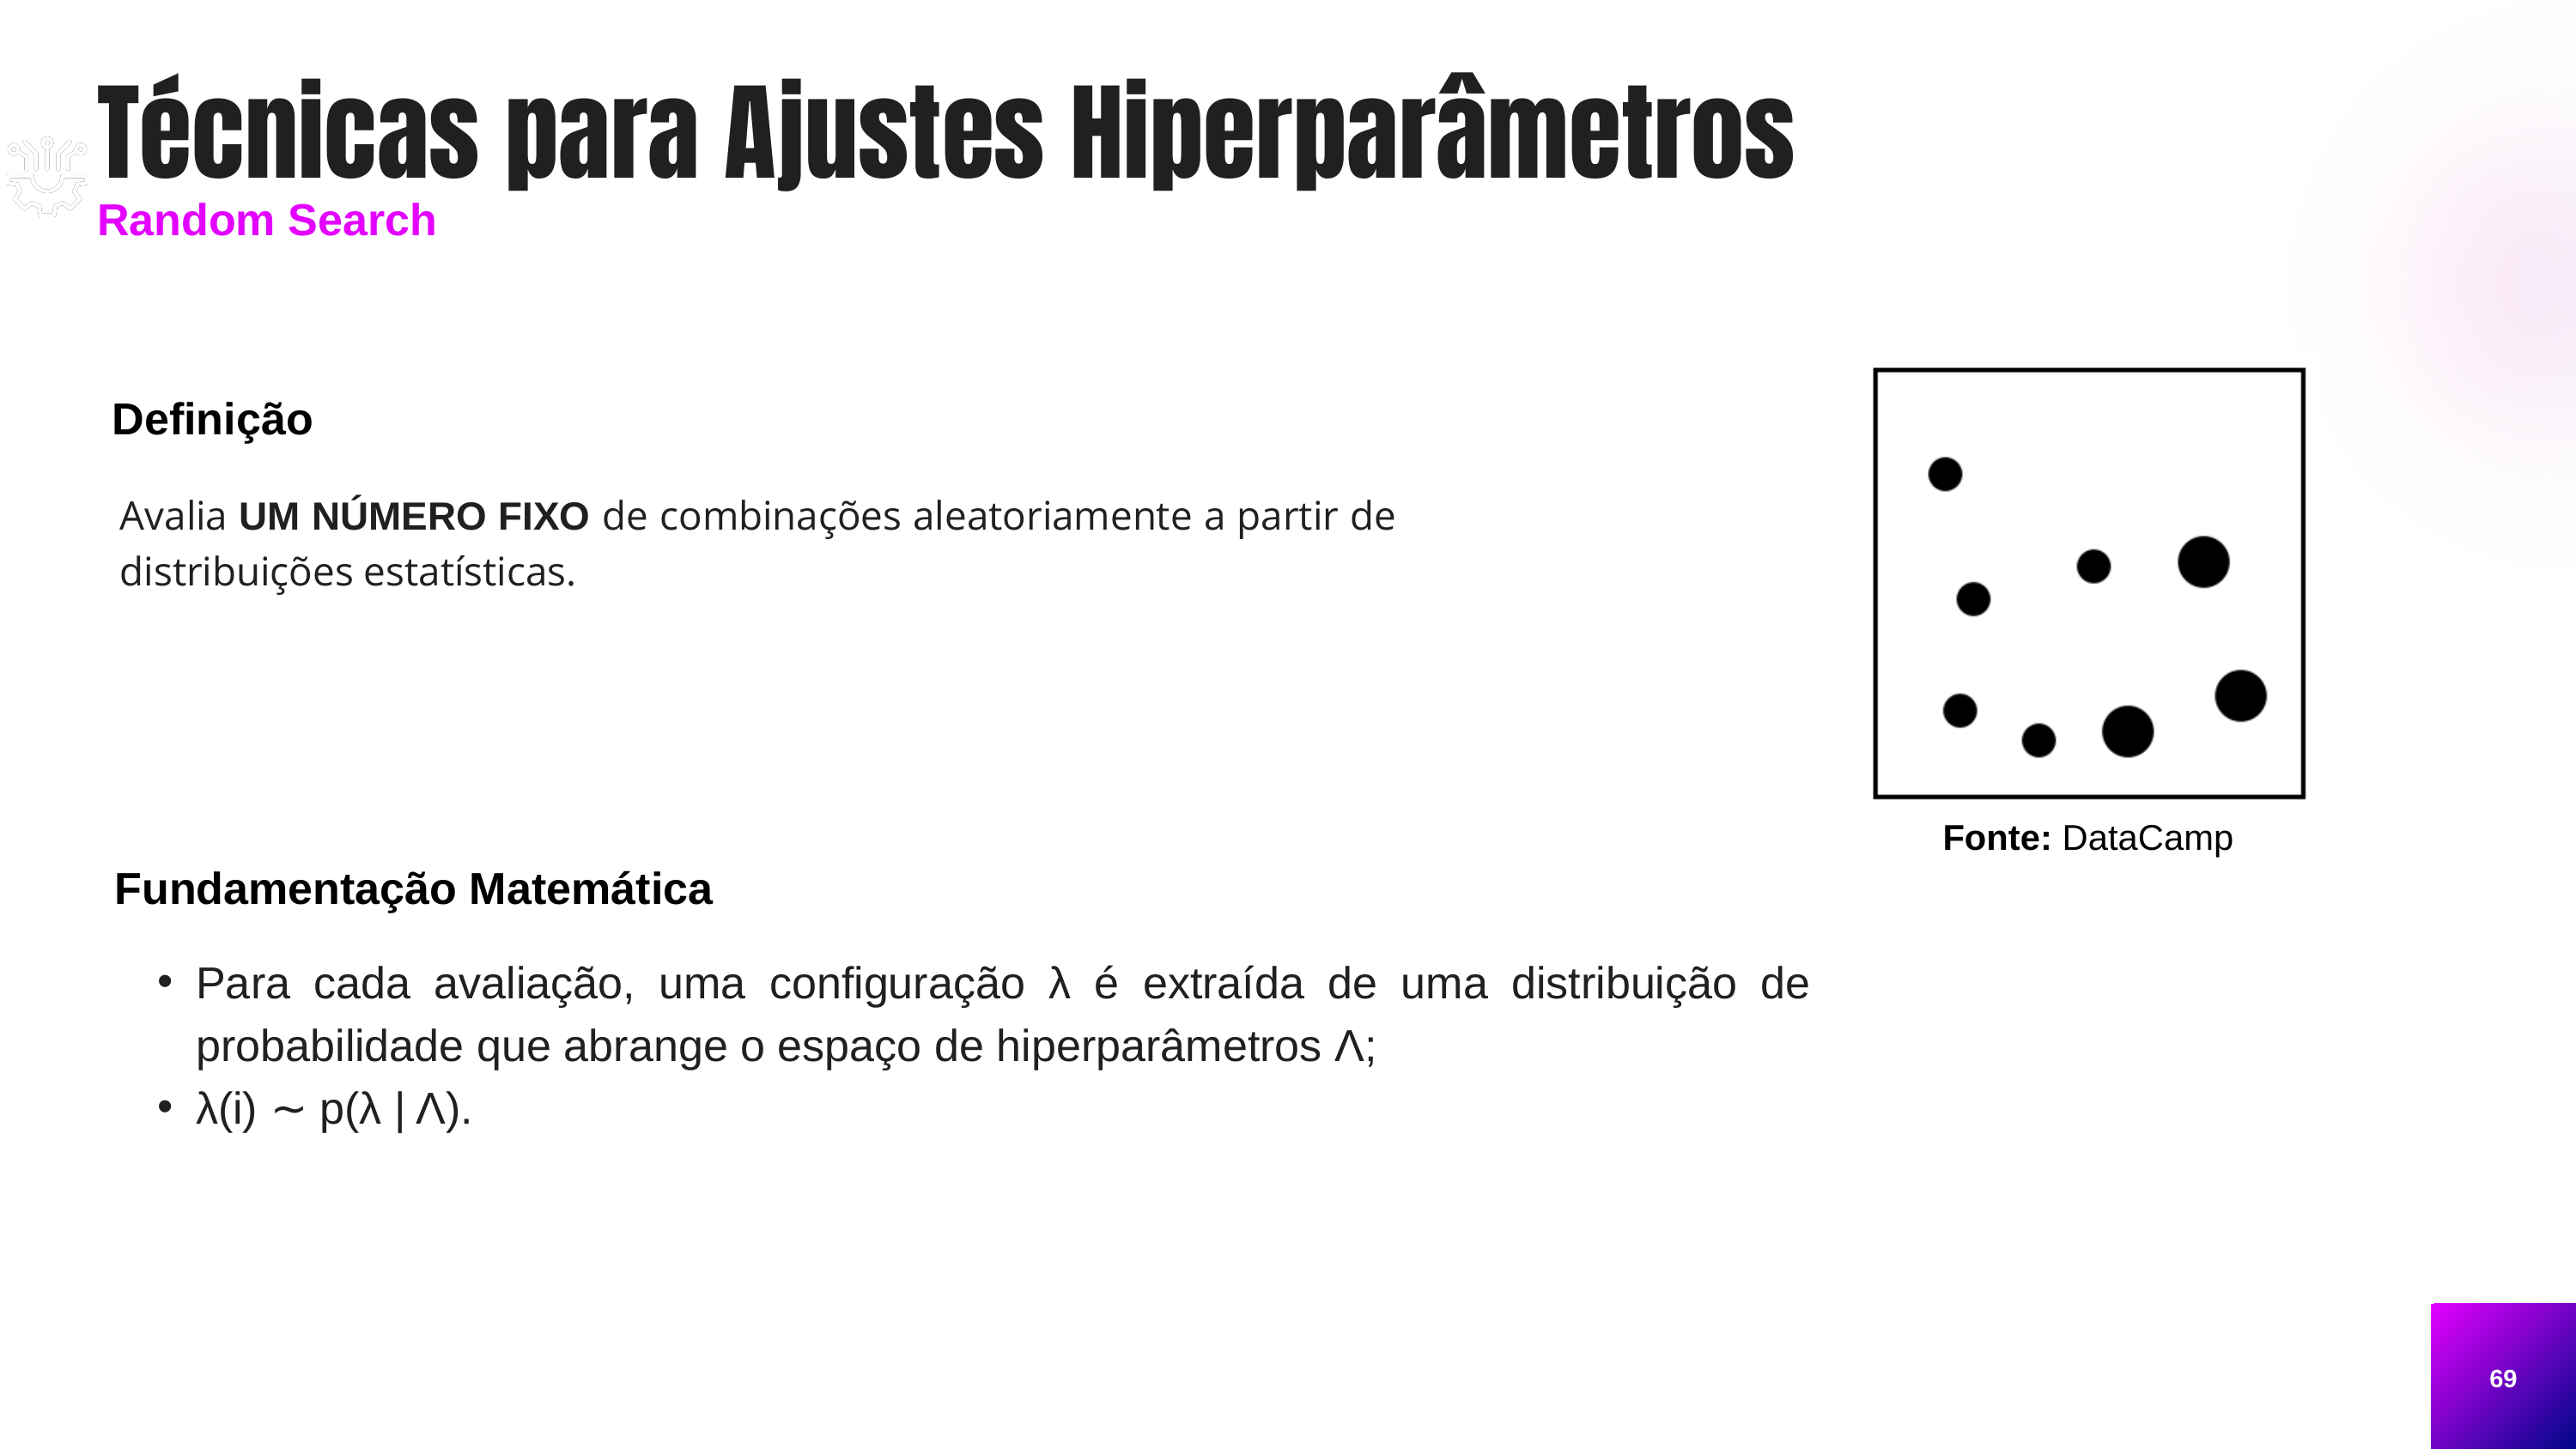

Técnicas para Ajustes Hiperparâmetros

Random Search

Definição
Avalia UM NÚMERO FIXO de combinações aleatoriamente a partir de distribuições estatísticas.
Fonte: DataCamp
Fundamentação Matemática
Para cada avaliação, uma configuração λ é extraída de uma distribuição de probabilidade que abrange o espaço de hiperparâmetros Λ;
λ(i) ∼ p(λ | Λ).

69